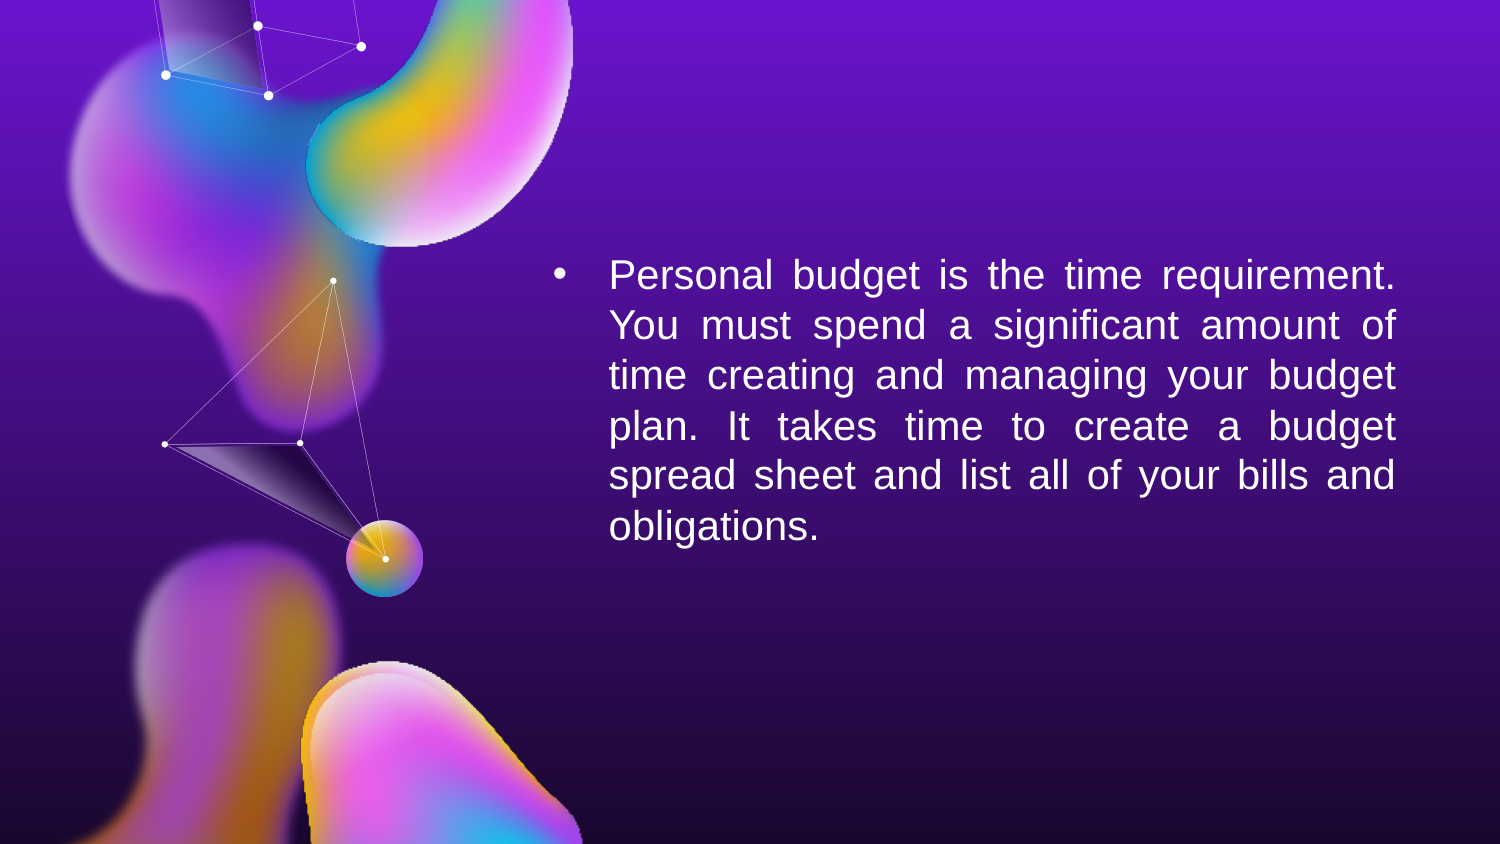

Personal budget is the time requirement. You must spend a significant amount of time creating and managing your budget plan. It takes time to create a budget spread sheet and list all of your bills and obligations.